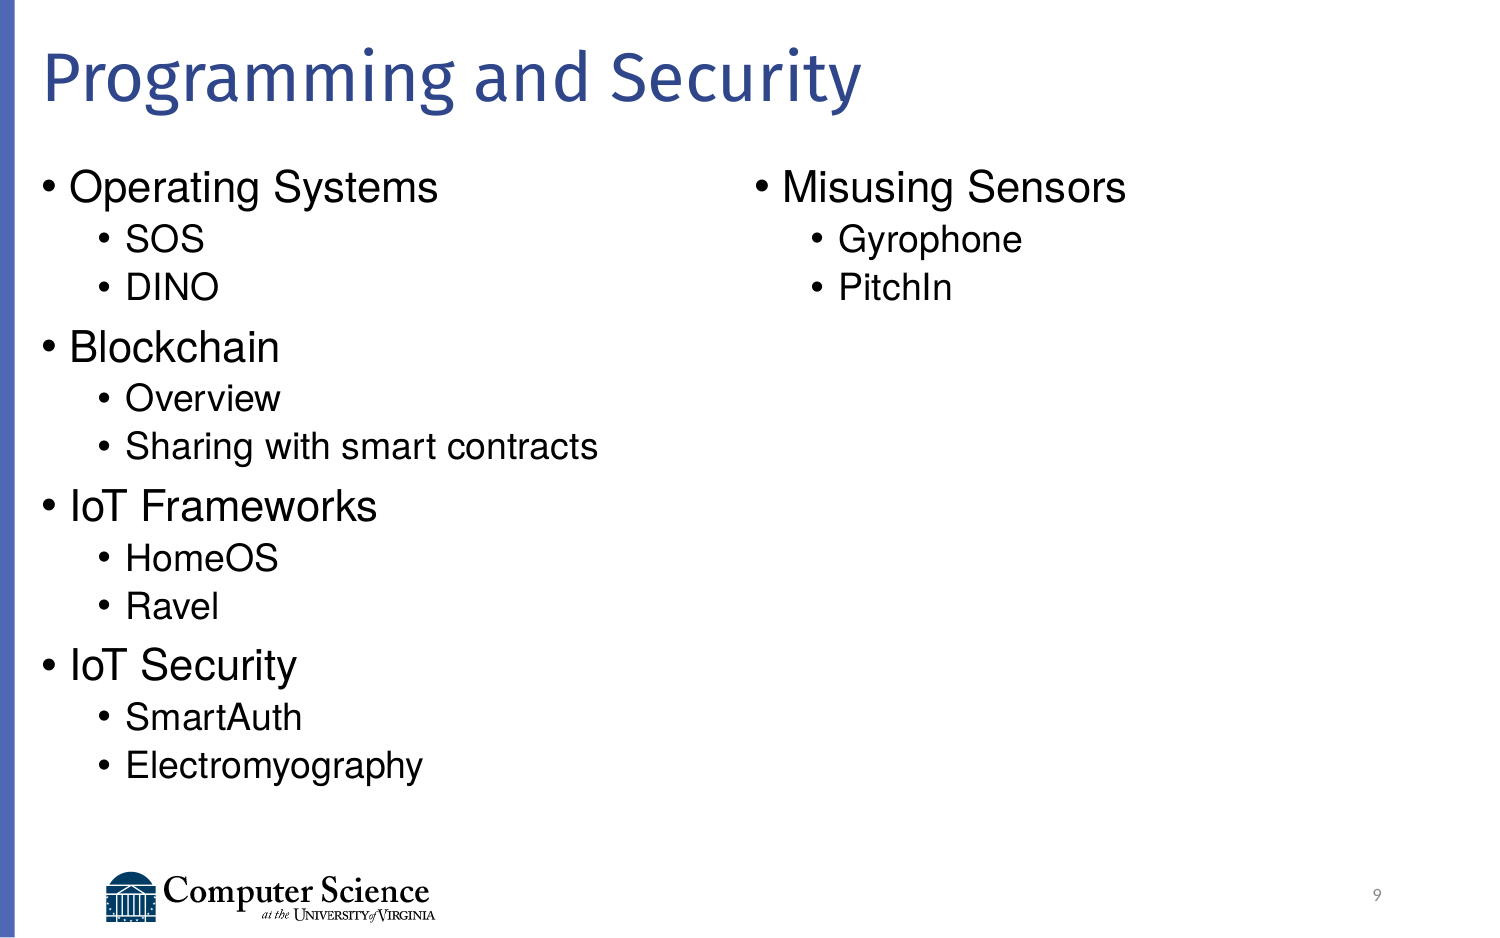

# Programming and Security
Operating Systems
SOS
DINO
Blockchain
Overview
Sharing with smart contracts
IoT Frameworks
HomeOS
Ravel
IoT Security
SmartAuth
Electromyography
Misusing Sensors
Gyrophone
PitchIn
9